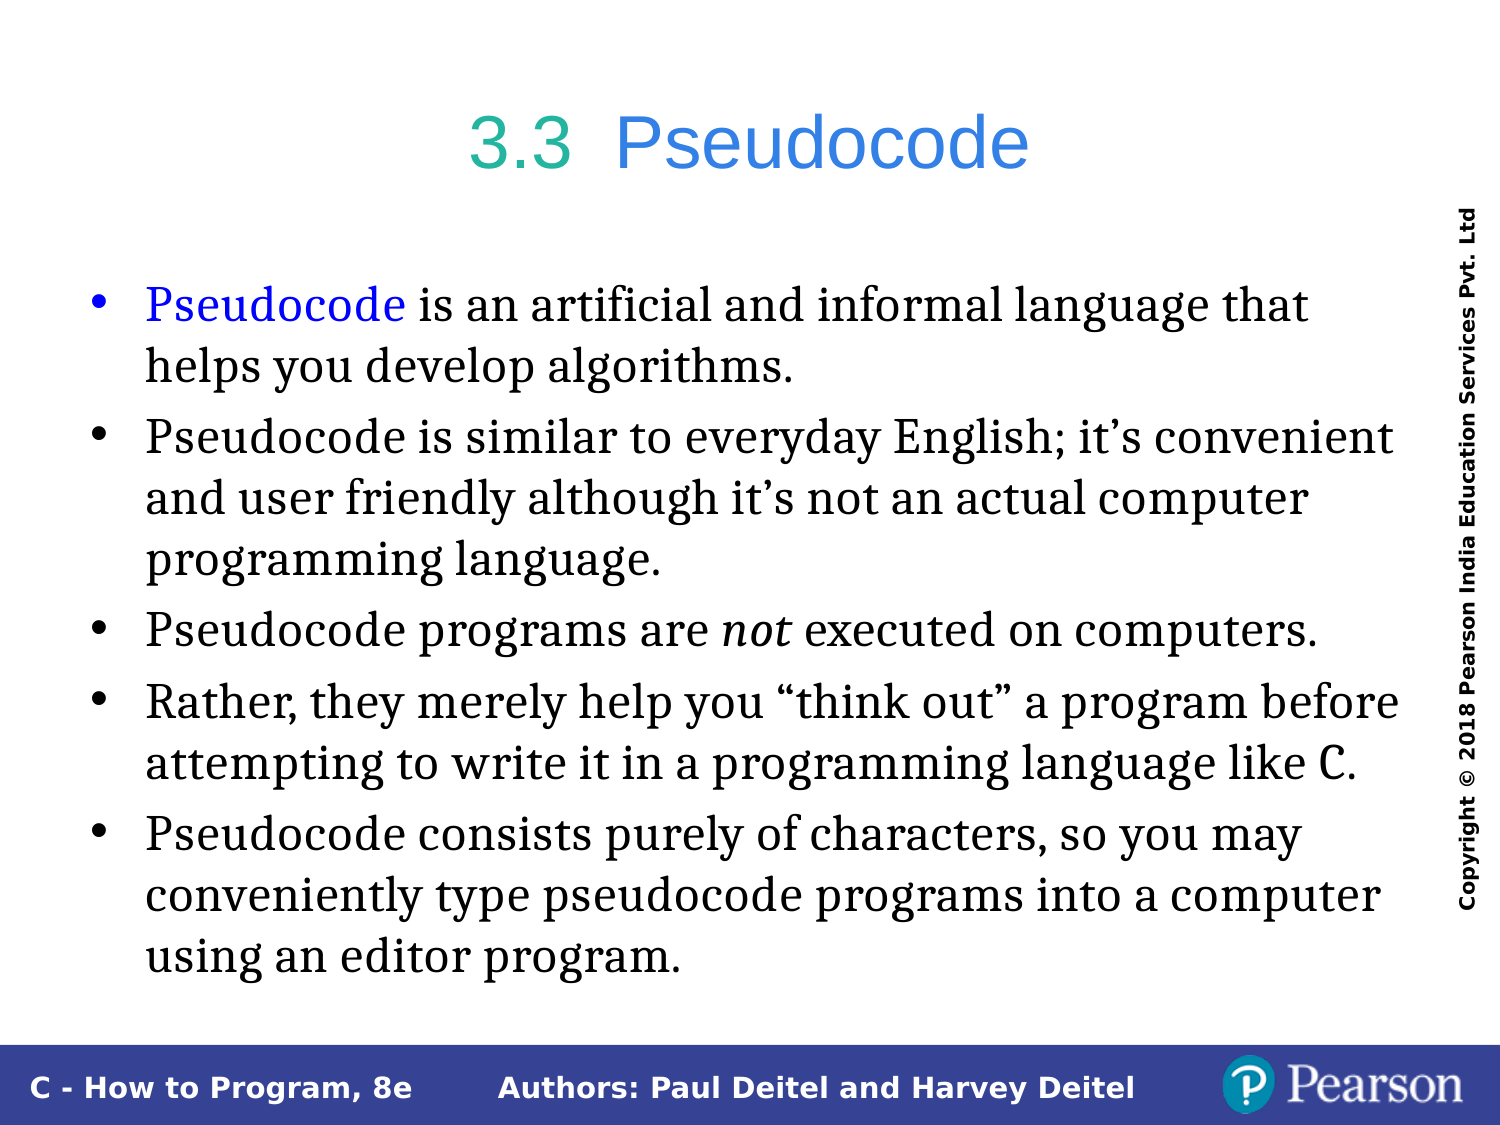

# 3.3  Pseudocode
Pseudocode is an artificial and informal language that helps you develop algorithms.
Pseudocode is similar to everyday English; it’s convenient and user friendly although it’s not an actual computer programming language.
Pseudocode programs are not executed on computers.
Rather, they merely help you “think out” a program before attempting to write it in a programming language like C.
Pseudocode consists purely of characters, so you may conveniently type pseudocode programs into a computer using an editor program.